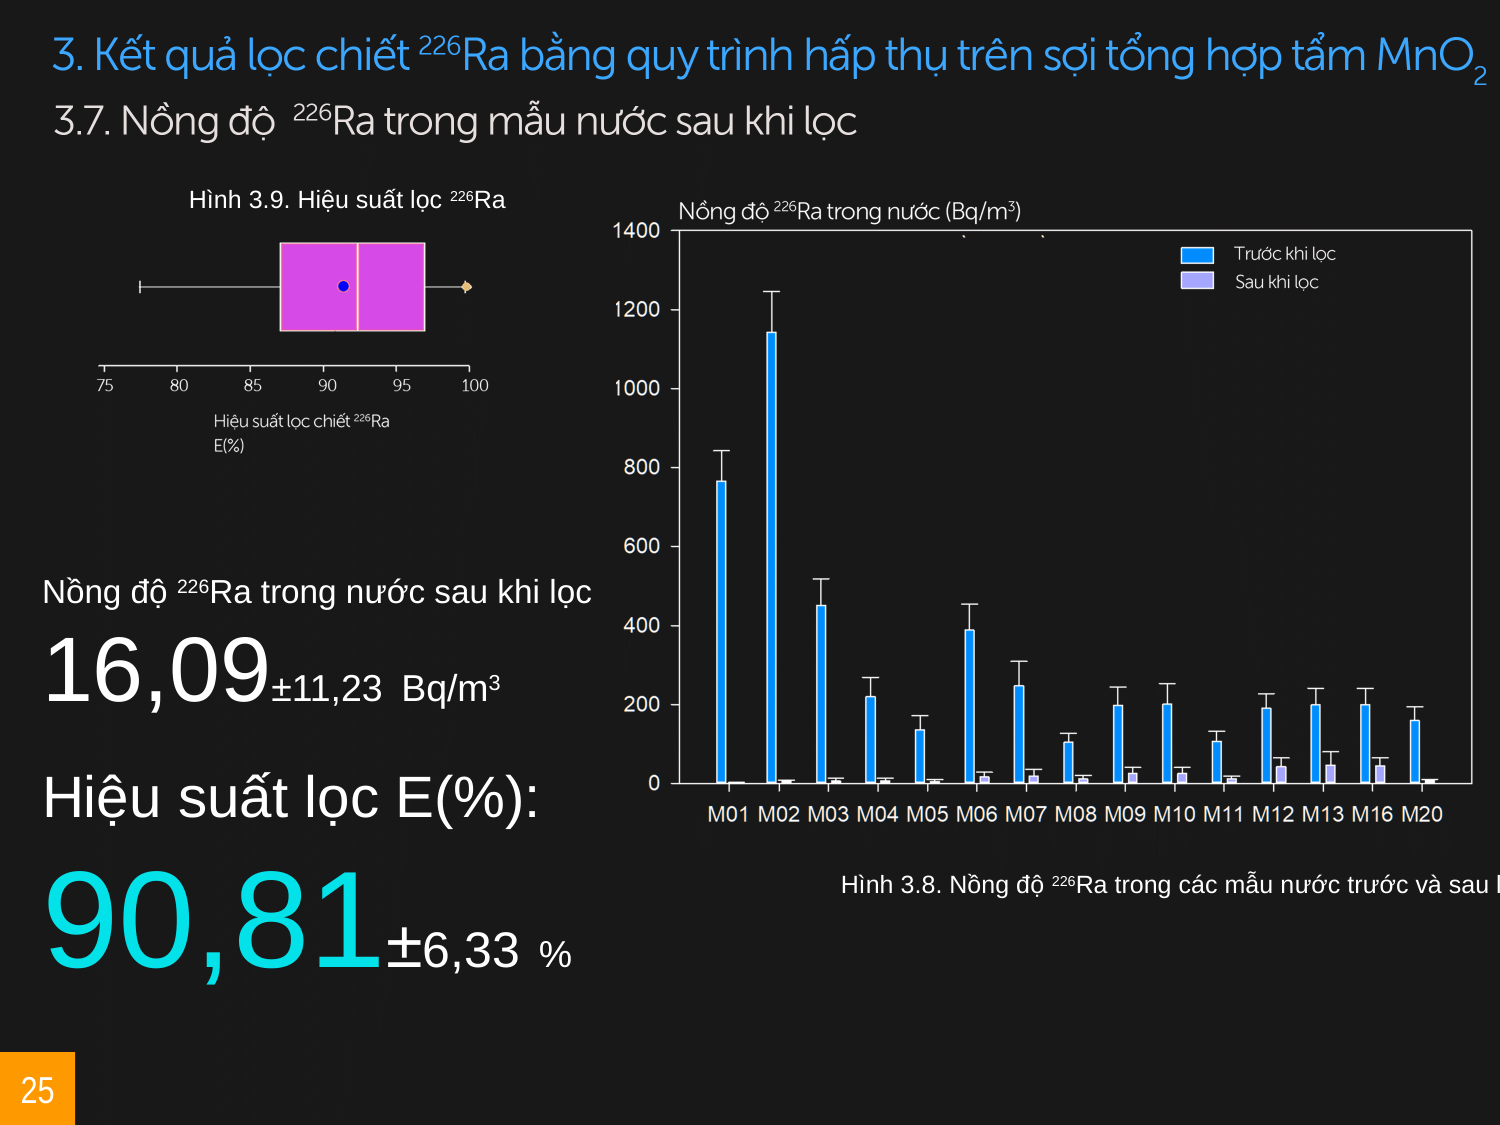

Hình 3.9. Hiệu suất lọc 226Ra
Nồng độ 226Ra trong nước sau khi lọc
16,09±11,23 Bq/m3

Hiệu suất lọc E(%):
90,81±6,33 %
Hình 3.8. Nồng độ 226Ra trong các mẫu nước trước và sau lọc
25